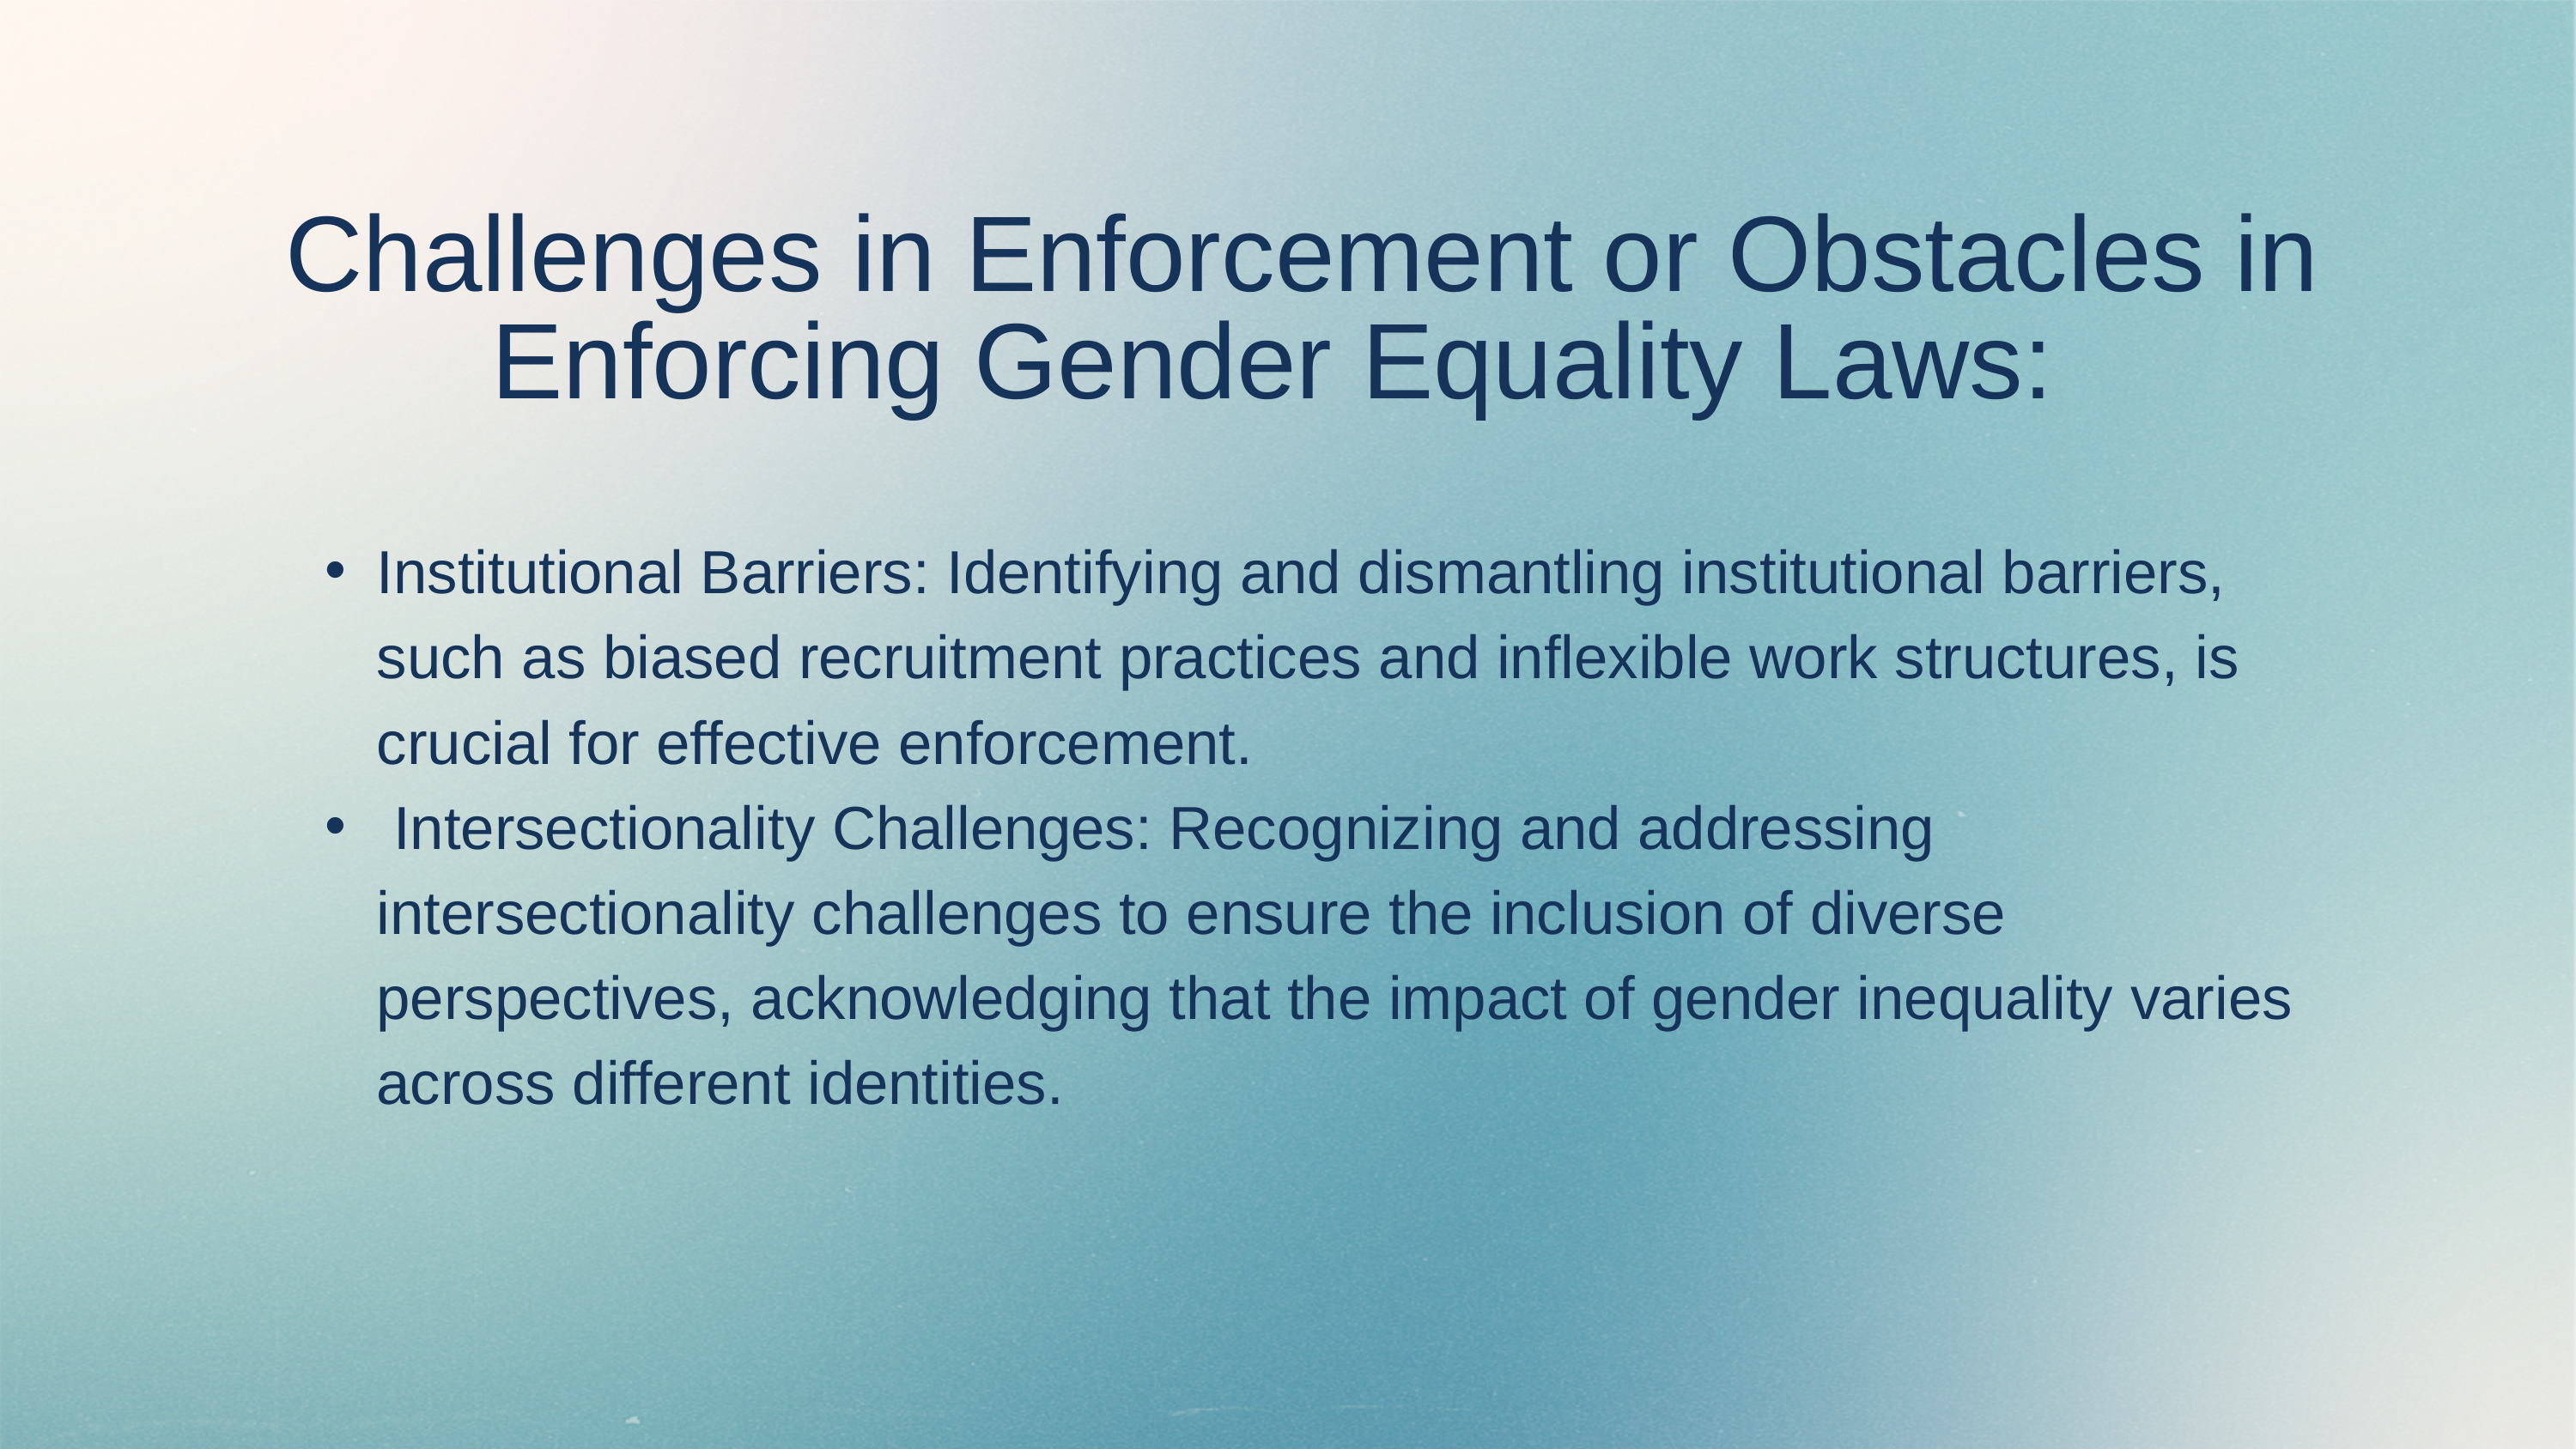

Challenges in Enforcement or Obstacles in Enforcing Gender Equality Laws:
Institutional Barriers: Identifying and dismantling institutional barriers, such as biased recruitment practices and inflexible work structures, is crucial for effective enforcement.
 Intersectionality Challenges: Recognizing and addressing intersectionality challenges to ensure the inclusion of diverse perspectives, acknowledging that the impact of gender inequality varies across different identities.